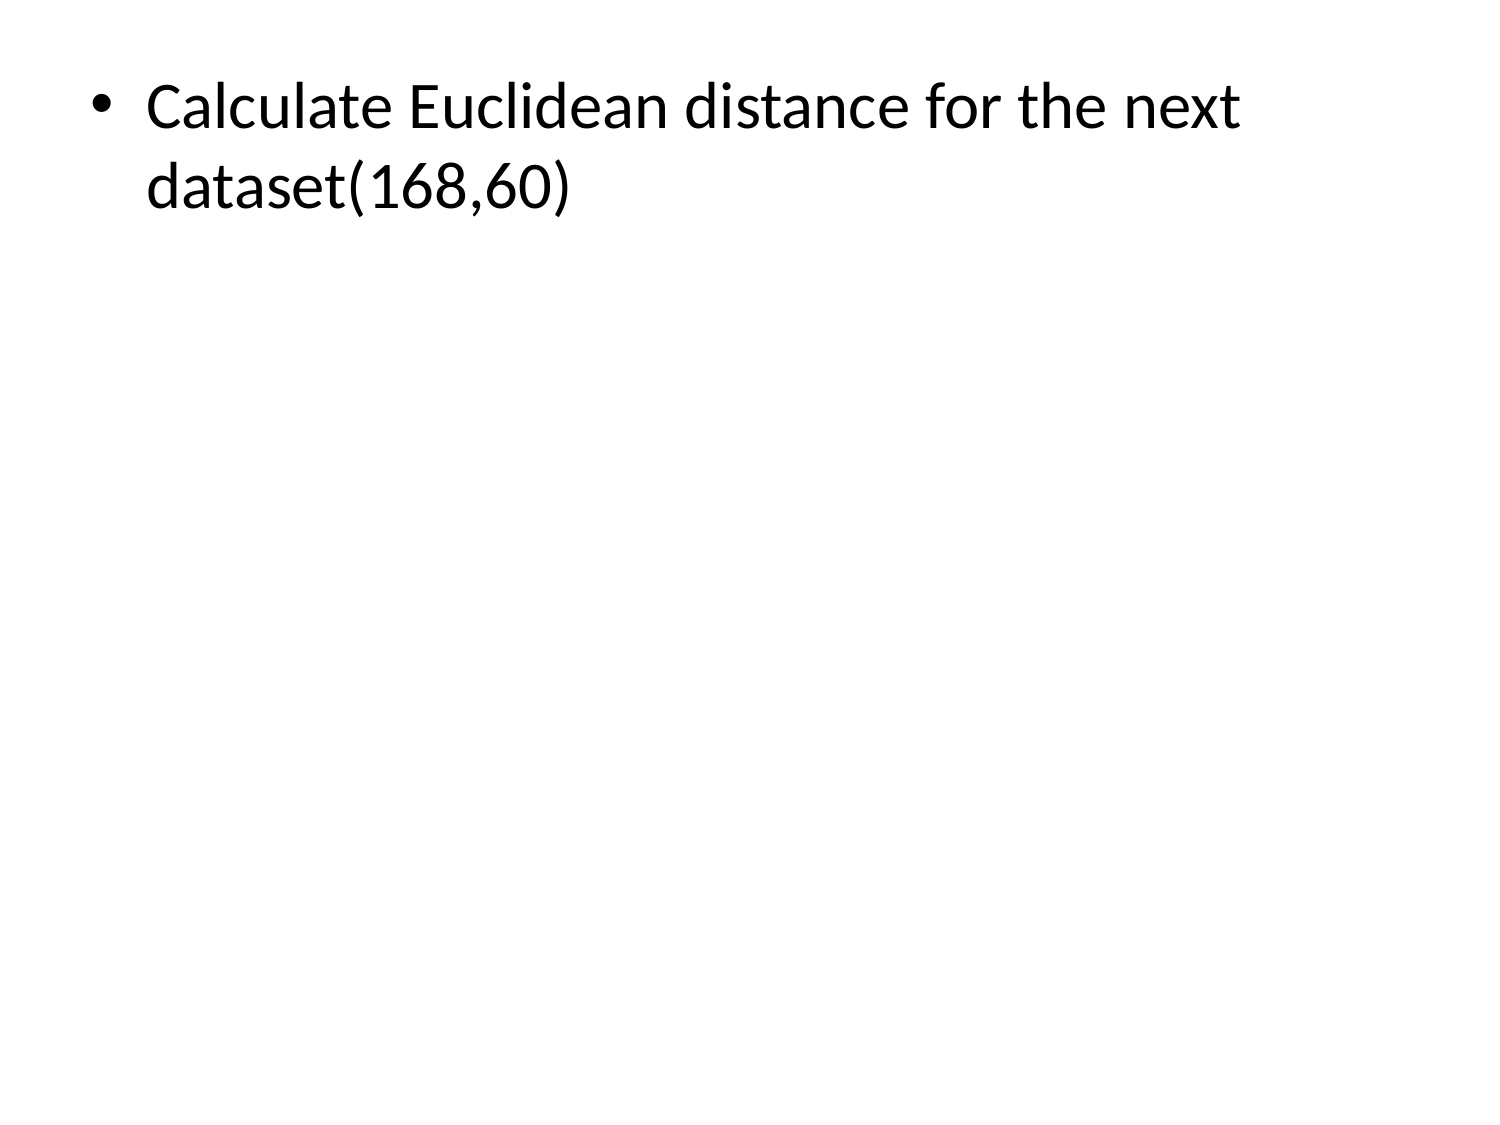

Calculate Euclidean distance for the next dataset(168,60)